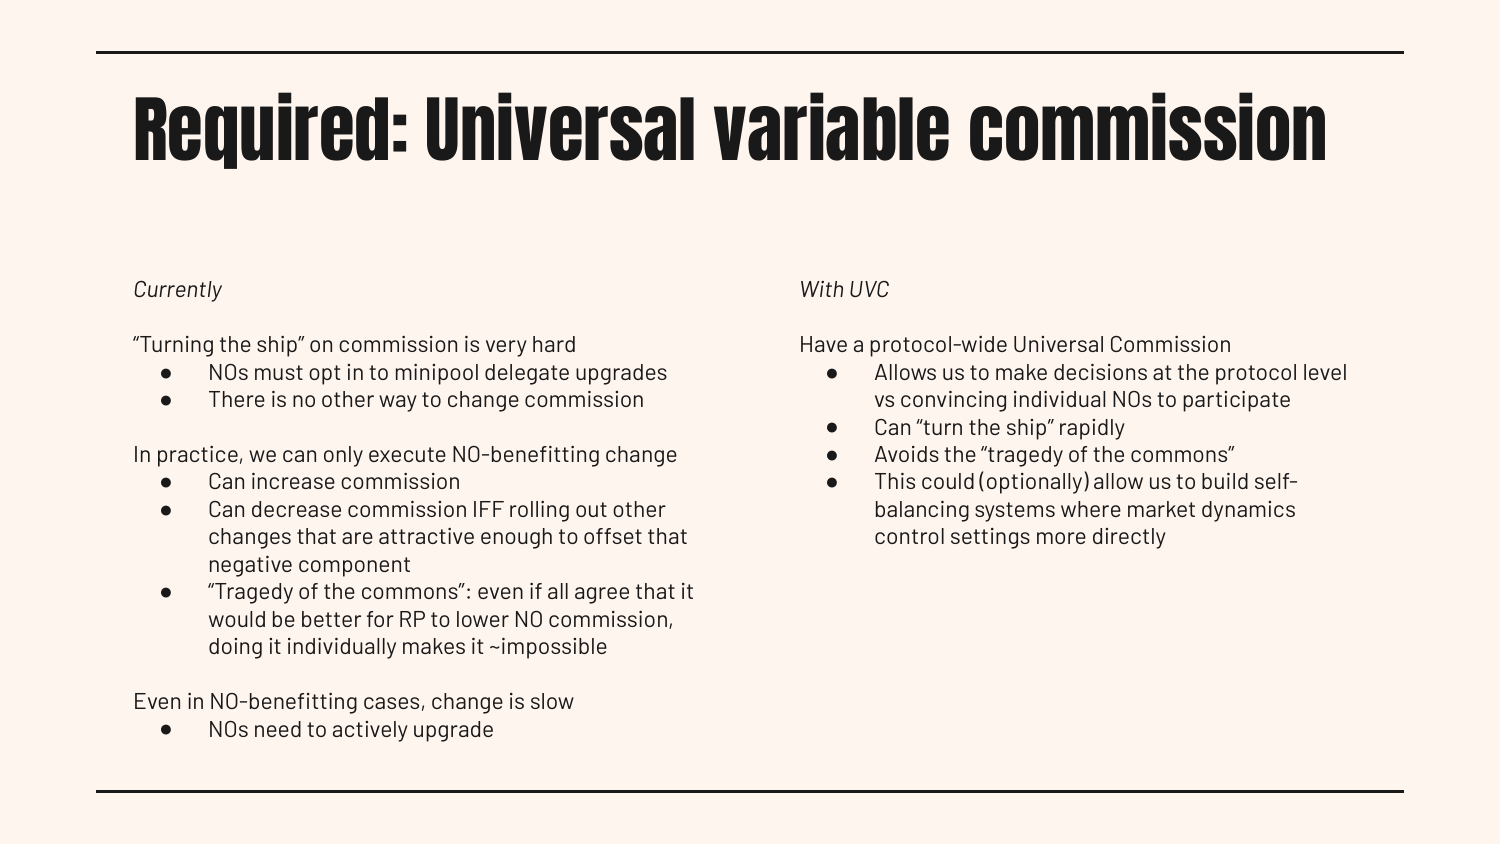

# Required: Universal variable commission
Currently

“Turning the ship” on commission is very hard
NOs must opt in to minipool delegate upgrades
There is no other way to change commission

In practice, we can only execute NO-benefitting change
Can increase commission
Can decrease commission IFF rolling out other changes that are attractive enough to offset that negative component
“Tragedy of the commons”: even if all agree that it would be better for RP to lower NO commission, doing it individually makes it ~impossible

Even in NO-benefitting cases, change is slow
NOs need to actively upgrade
With UVC

Have a protocol-wide Universal Commission
Allows us to make decisions at the protocol level vs convincing individual NOs to participate
Can “turn the ship” rapidly
Avoids the “tragedy of the commons”
This could (optionally) allow us to build self-balancing systems where market dynamics control settings more directly